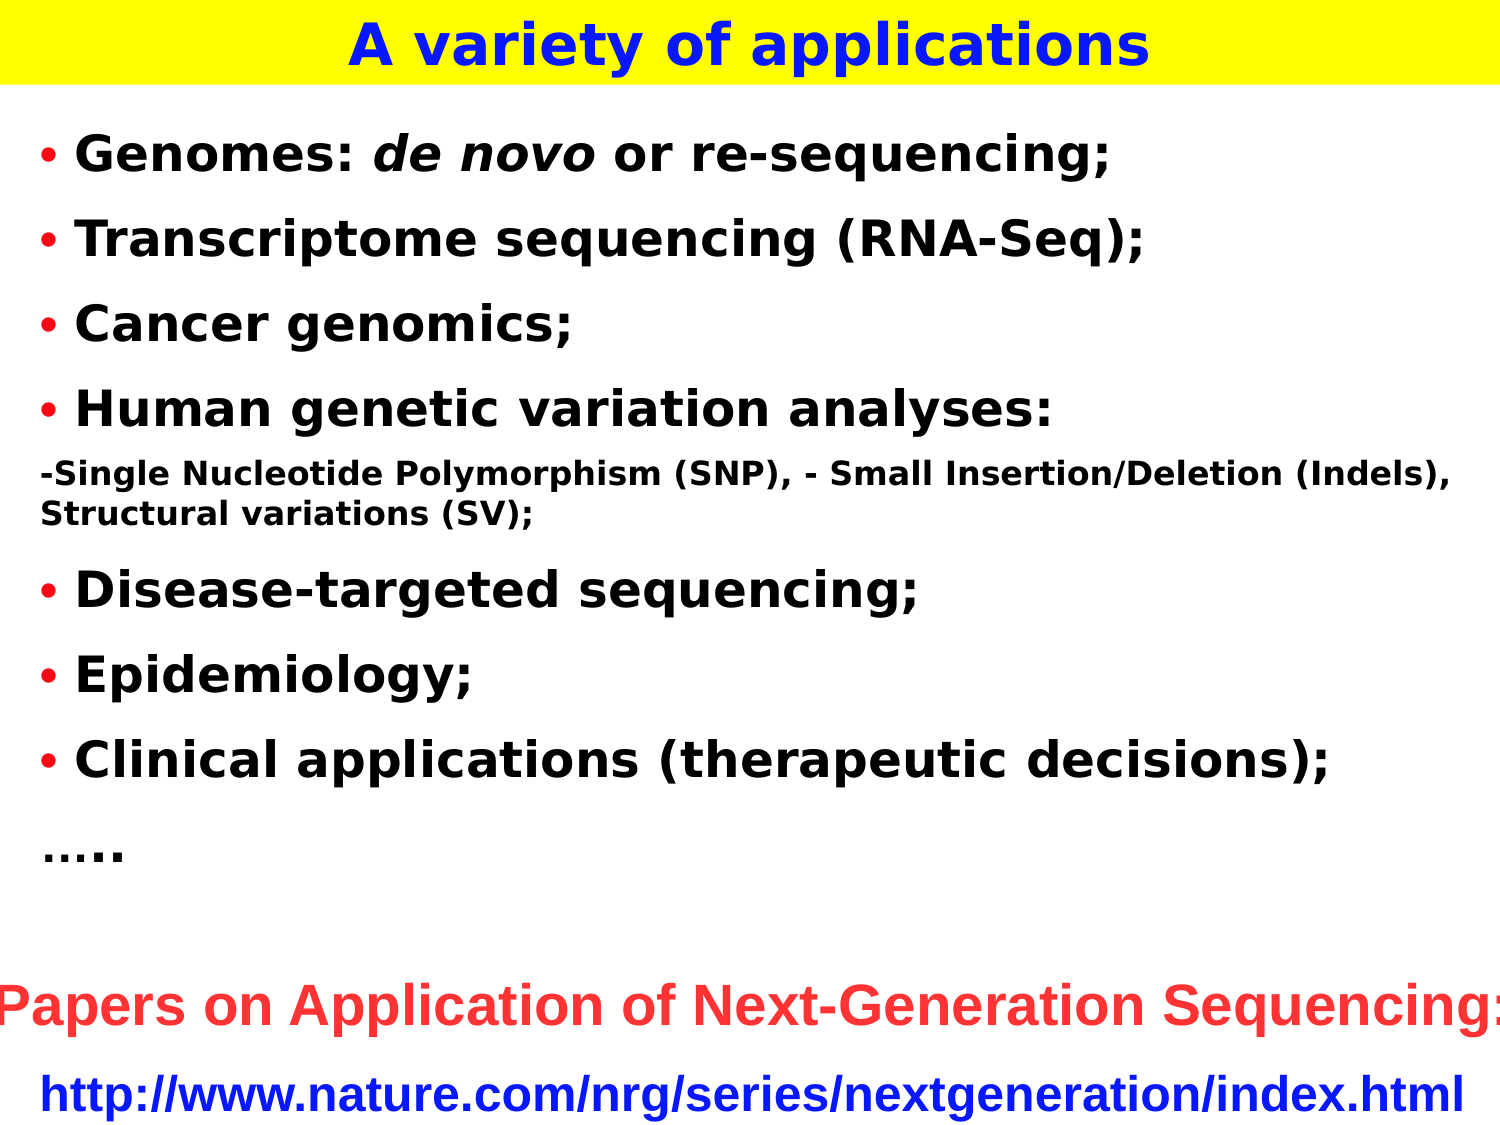

A variety of applications
• Genomes: de novo or re-sequencing;
• Transcriptome sequencing (RNA-Seq);
• Cancer genomics;
• Human genetic variation analyses:
-Single Nucleotide Polymorphism (SNP), - Small Insertion/Deletion (Indels), Structural variations (SV);
• Disease-targeted sequencing;
• Epidemiology;
• Clinical applications (therapeutic decisions);
…..

Papers on Application of Next-Generation Sequencing:
http://www.nature.com/nrg/series/nextgeneration/index.html